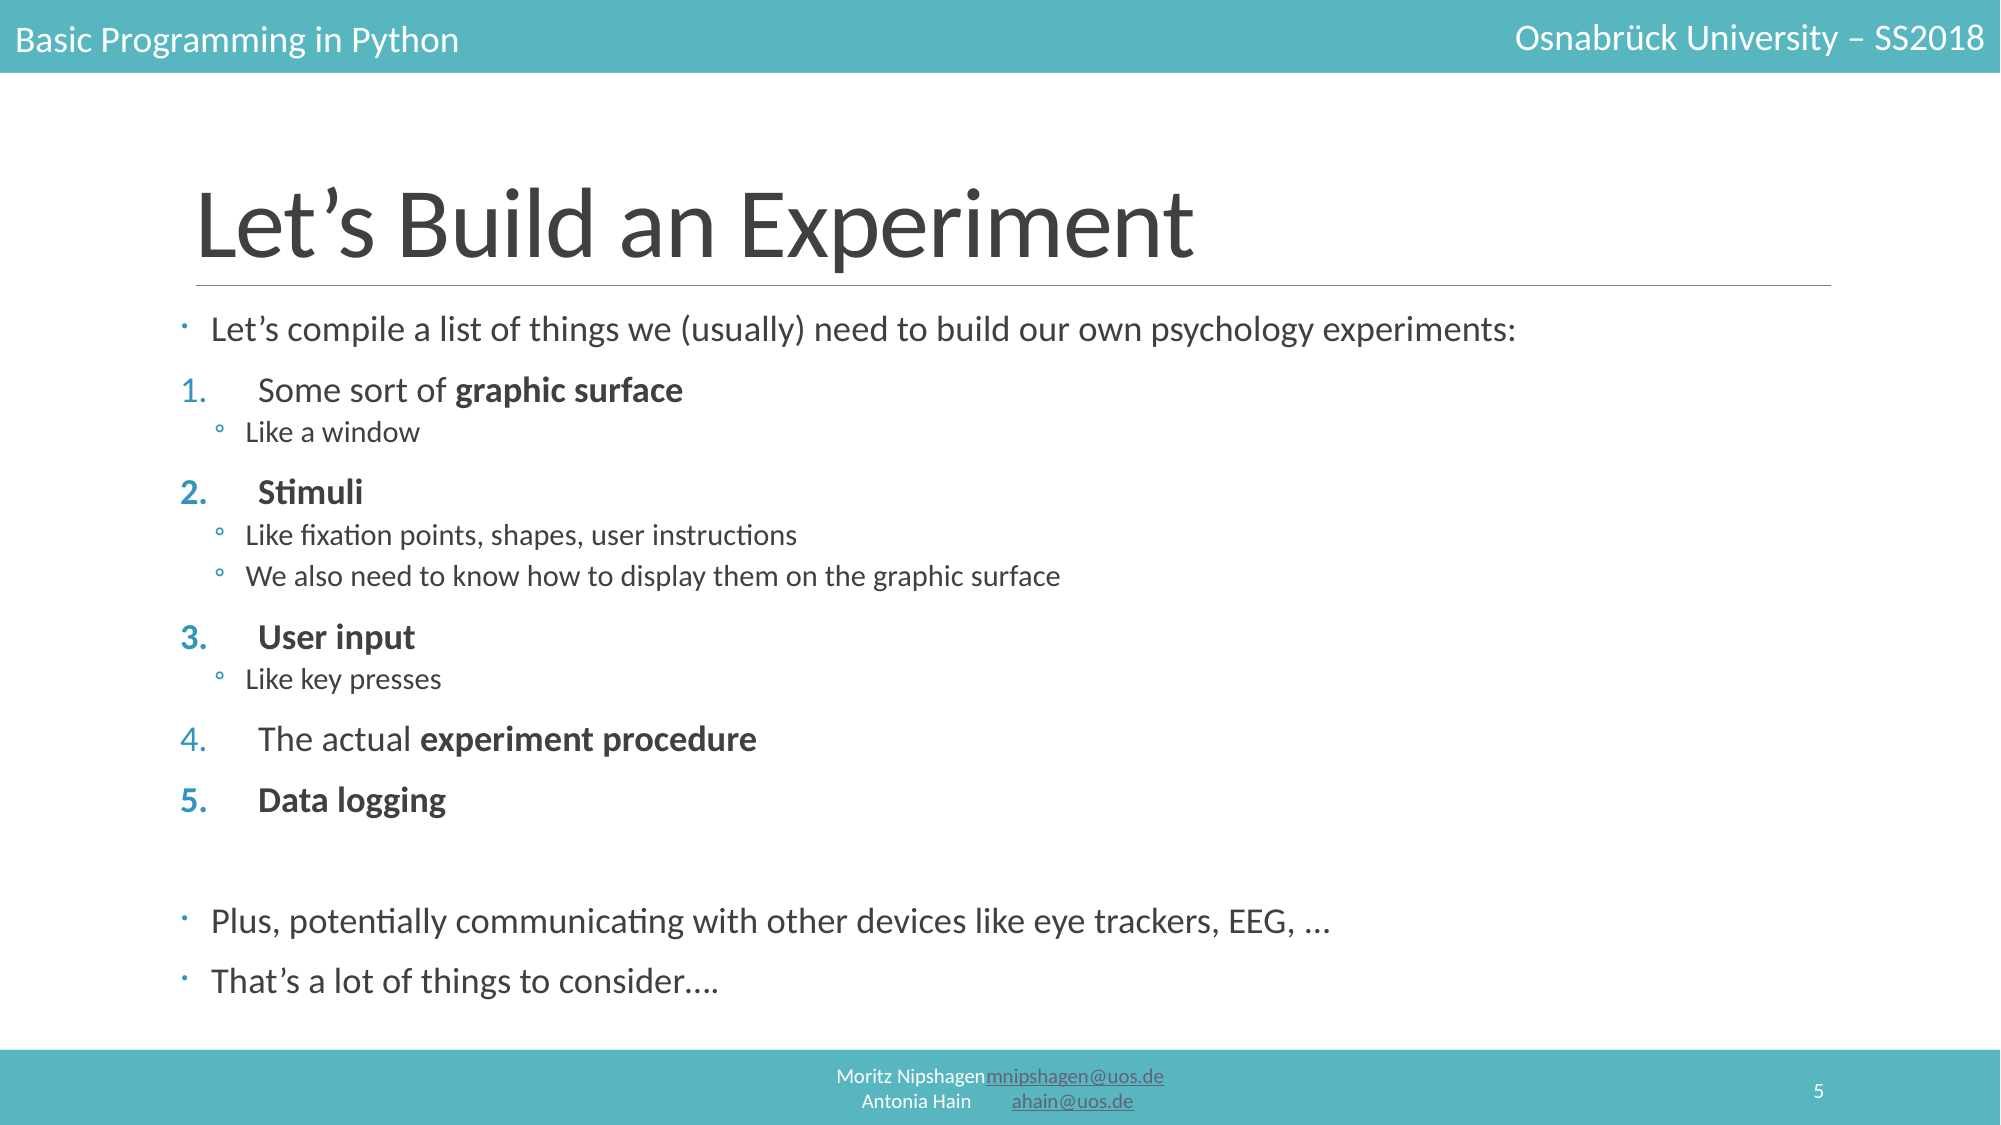

# Let’s Build an Experiment
Let’s compile a list of things we (usually) need to build our own psychology experiments:
Some sort of graphic surface
Like a window
Stimuli
Like fixation points, shapes, user instructions
We also need to know how to display them on the graphic surface
User input
Like key presses
The actual experiment procedure
Data logging

Plus, potentially communicating with other devices like eye trackers, EEG, ...
That’s a lot of things to consider….

5